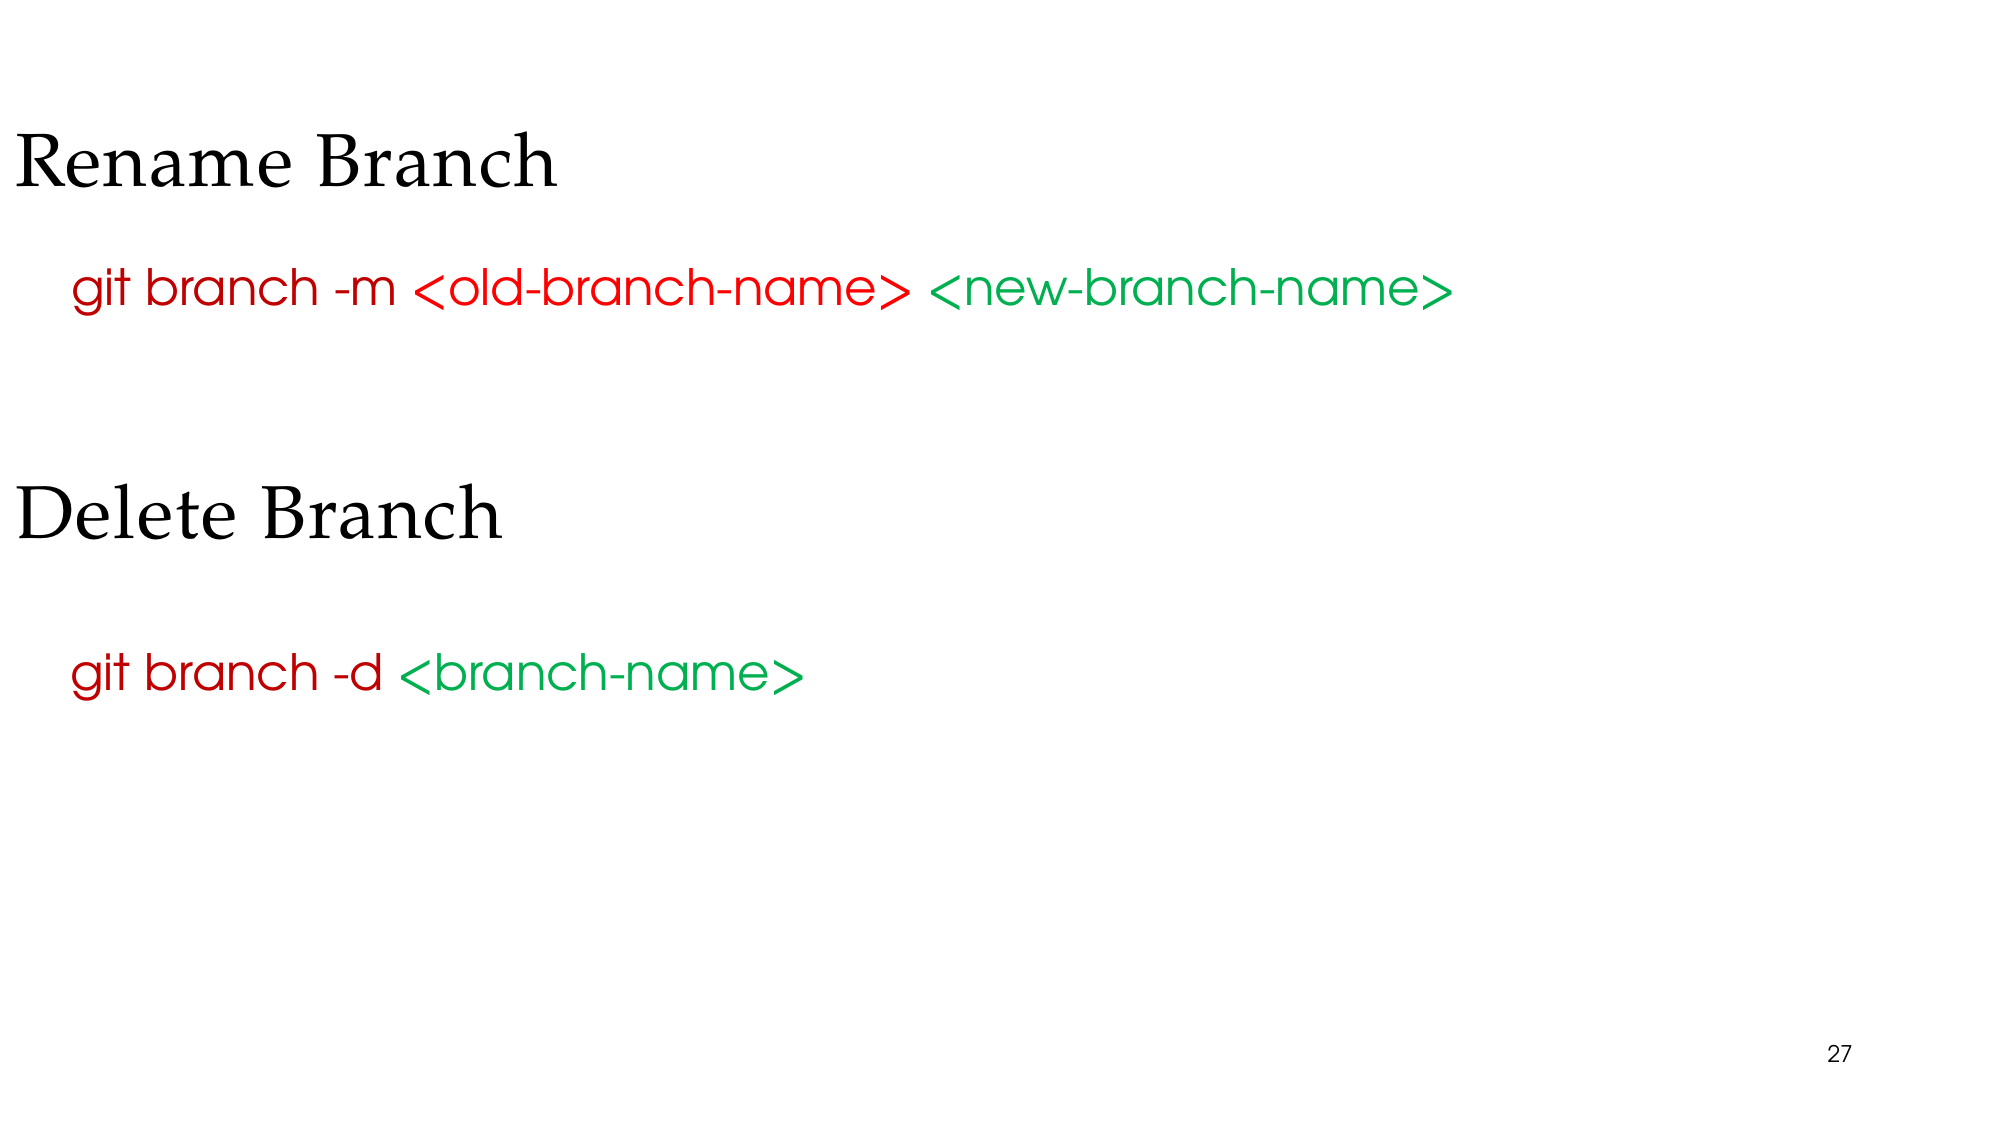

# Rename Branch
git branch -m <old-branch-name> <new-branch-name>
Delete Branch
git branch -d <branch-name>
27